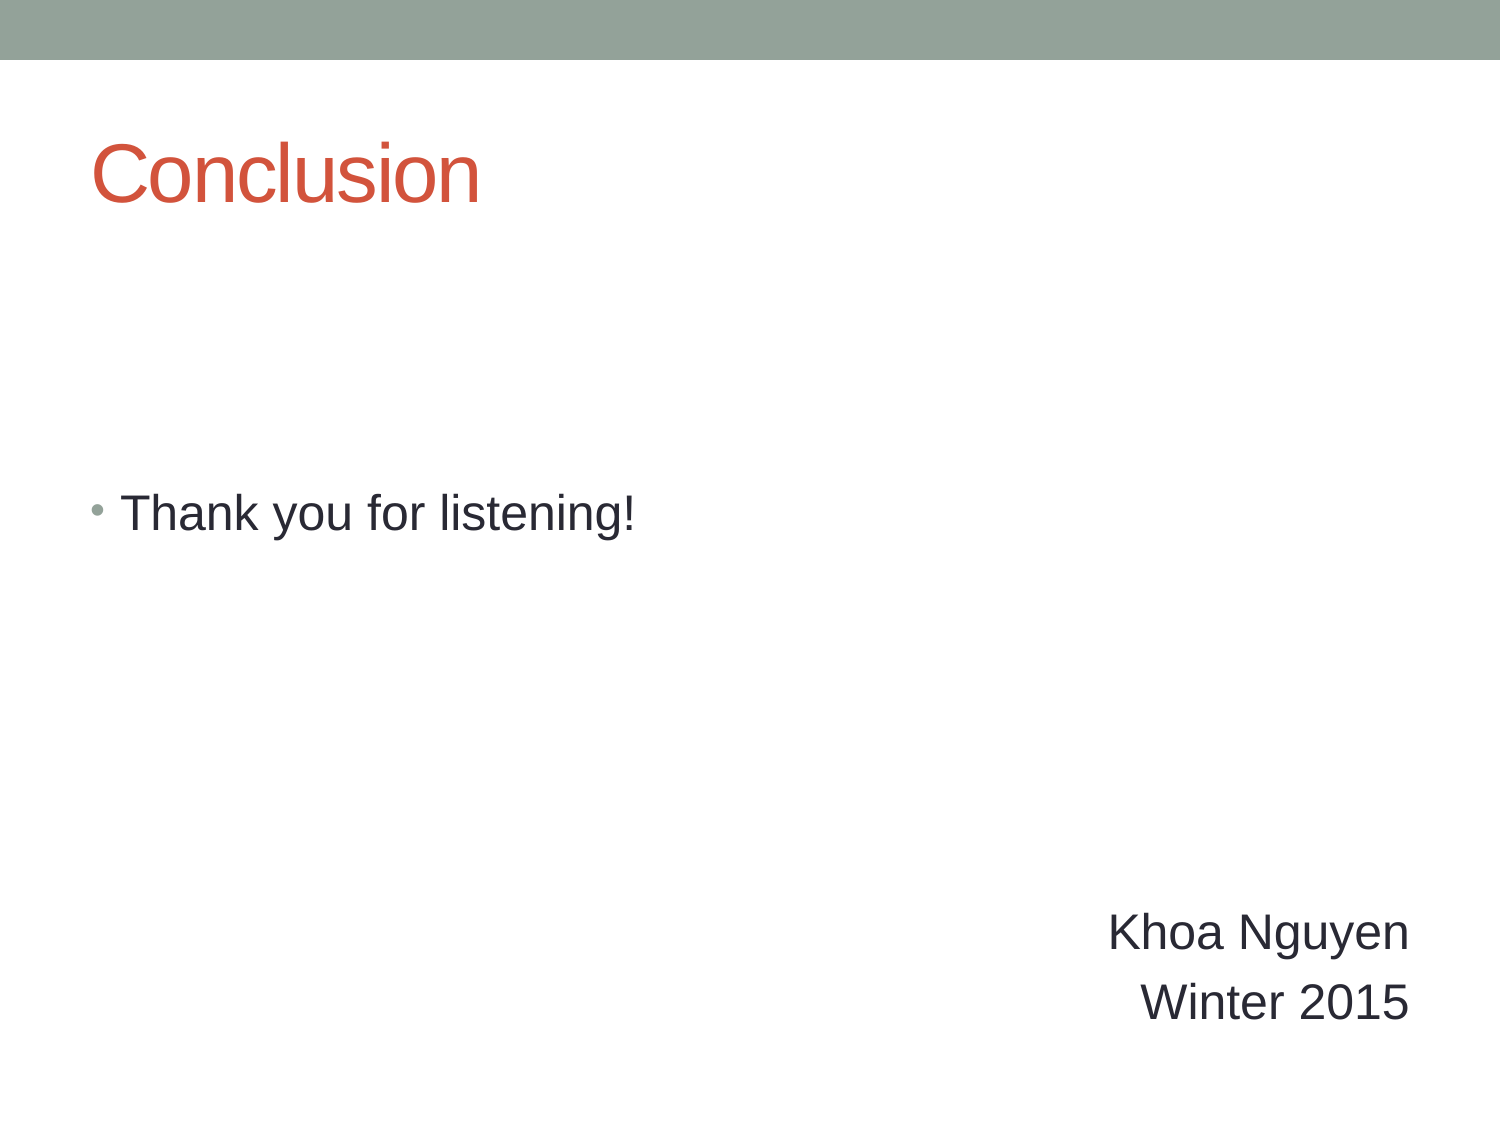

# Conclusion

Thank you for listening!

Khoa Nguyen
Winter 2015